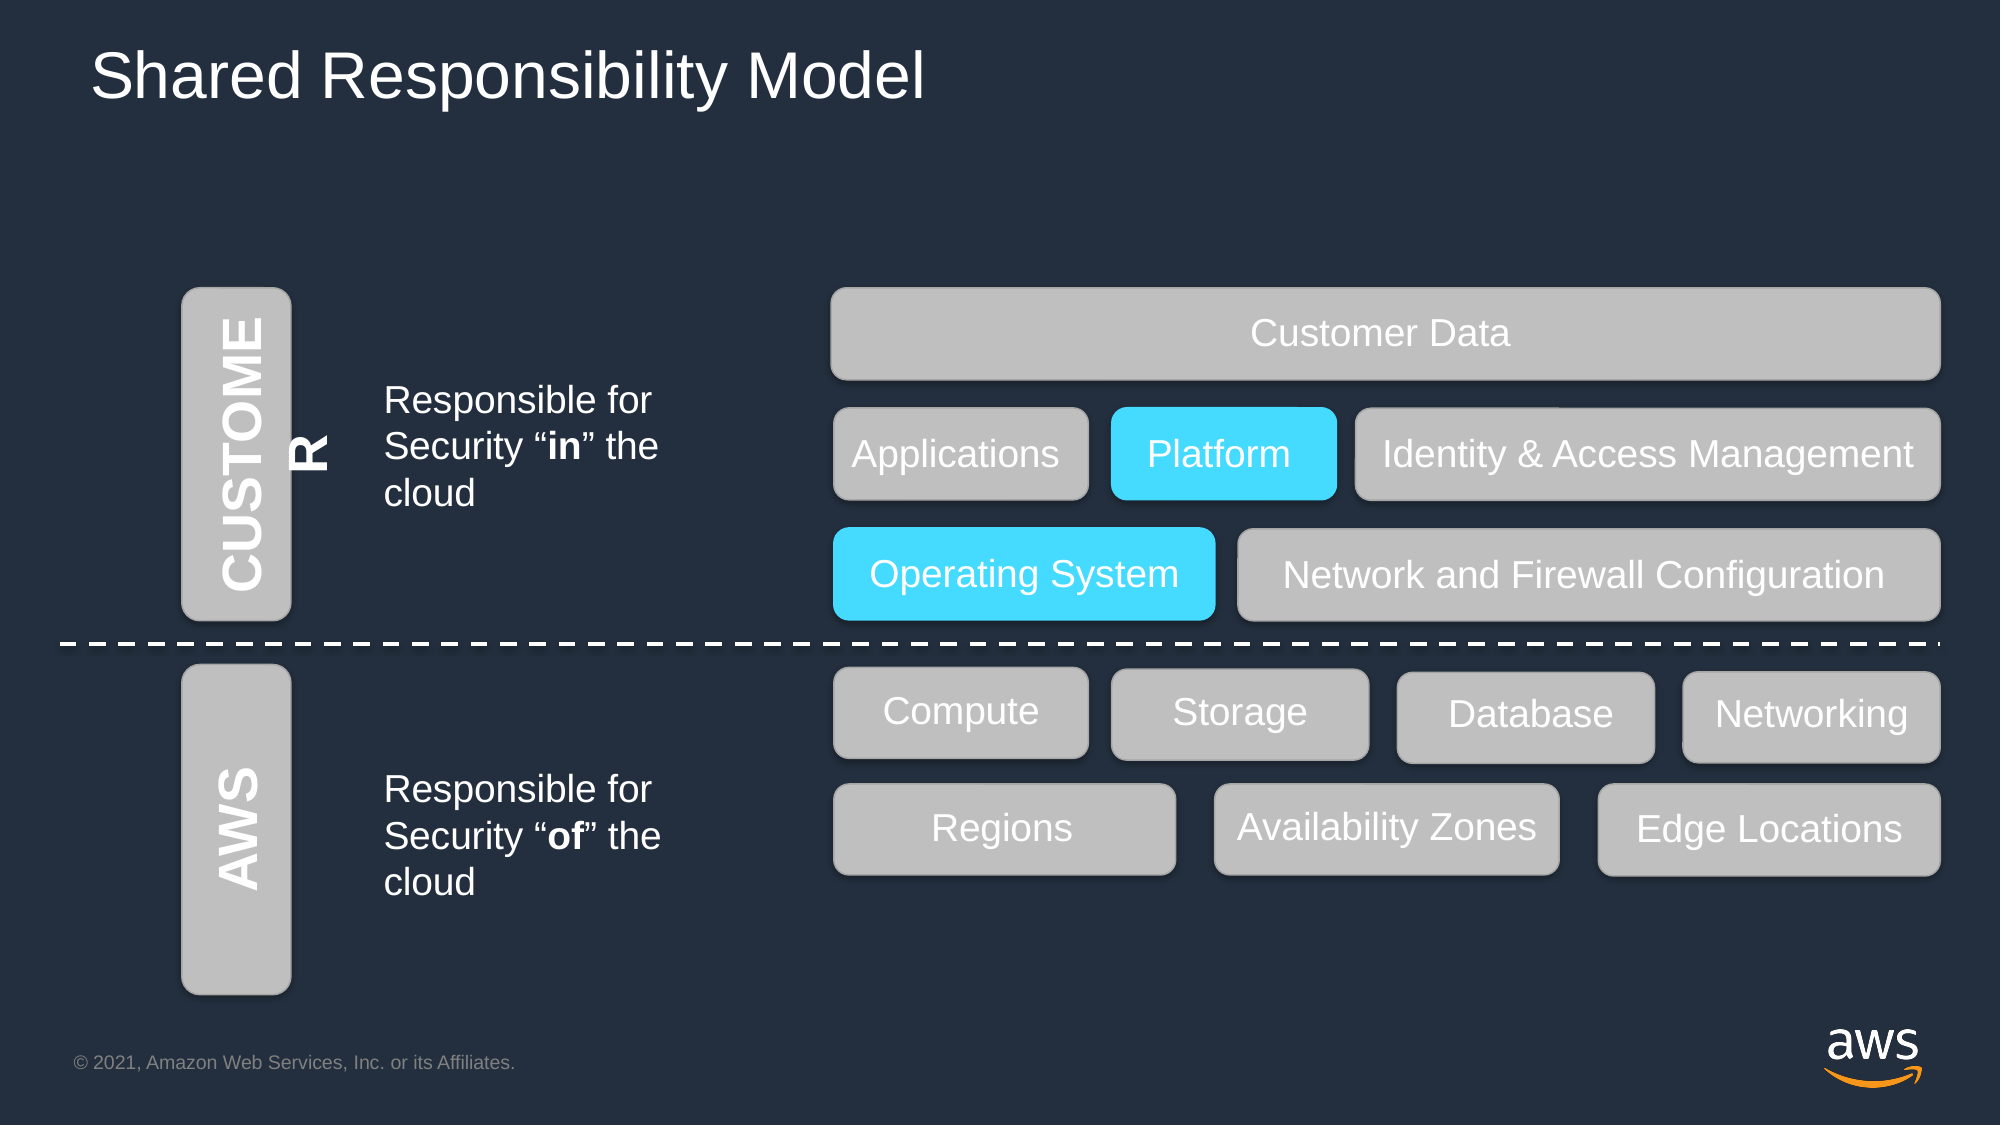

# Shared Responsibility Model

Customer Data
Responsible for Security “in” the cloud

CUSTOMER
Platform
Applications
Identity & Access Management

Operating System
Network and Firewall Configuration

Compute
Storage
Database
Networking
Responsible for Security “of” the cloud

AWS
Availability Zones
Regions
Edge Locations